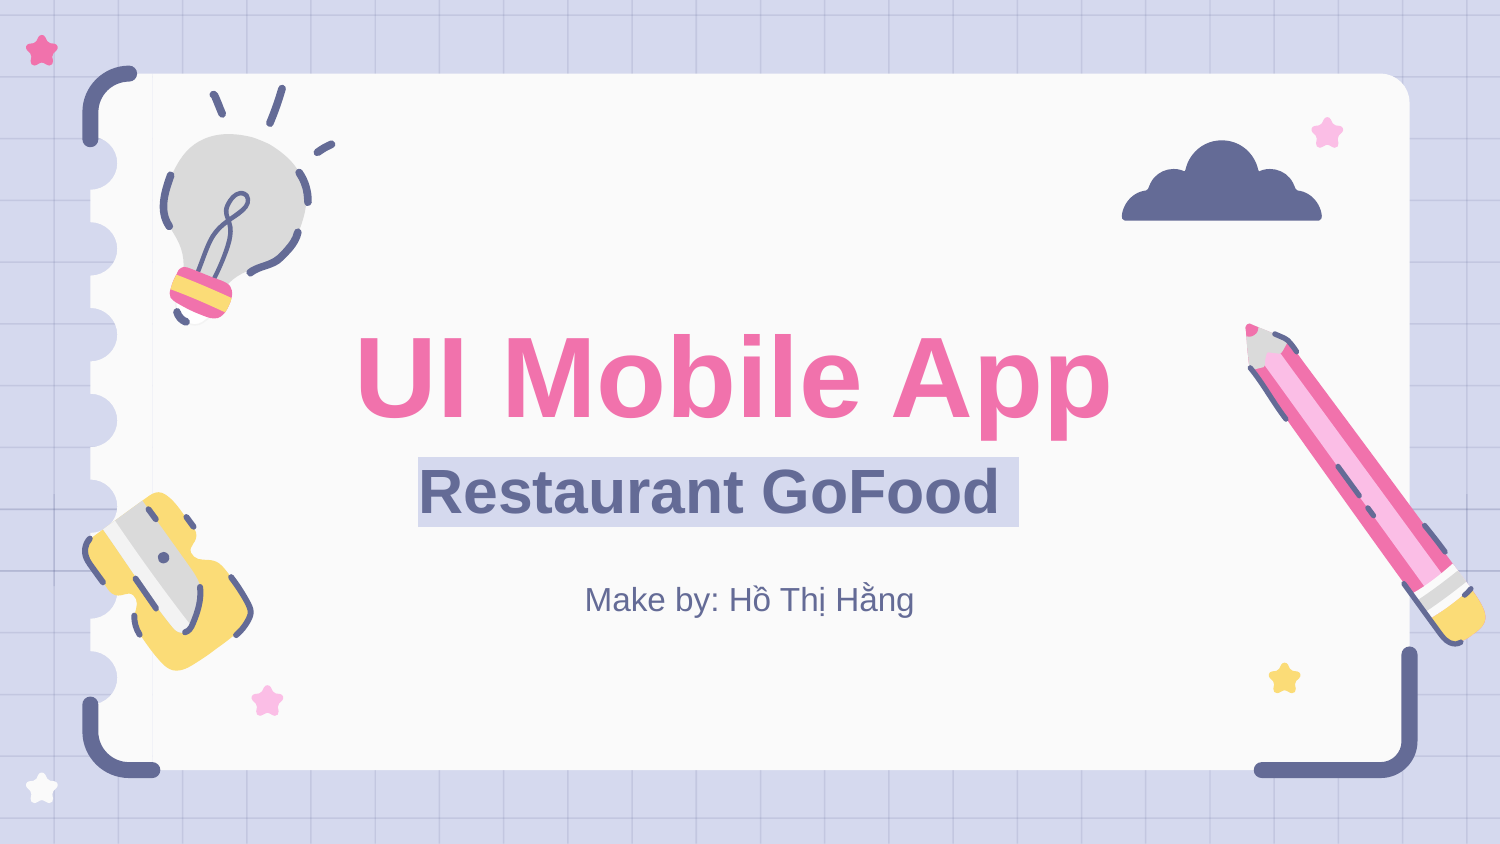

# UI Mobile App Restaurant GoFood

Make by: Hồ Thị Hằng